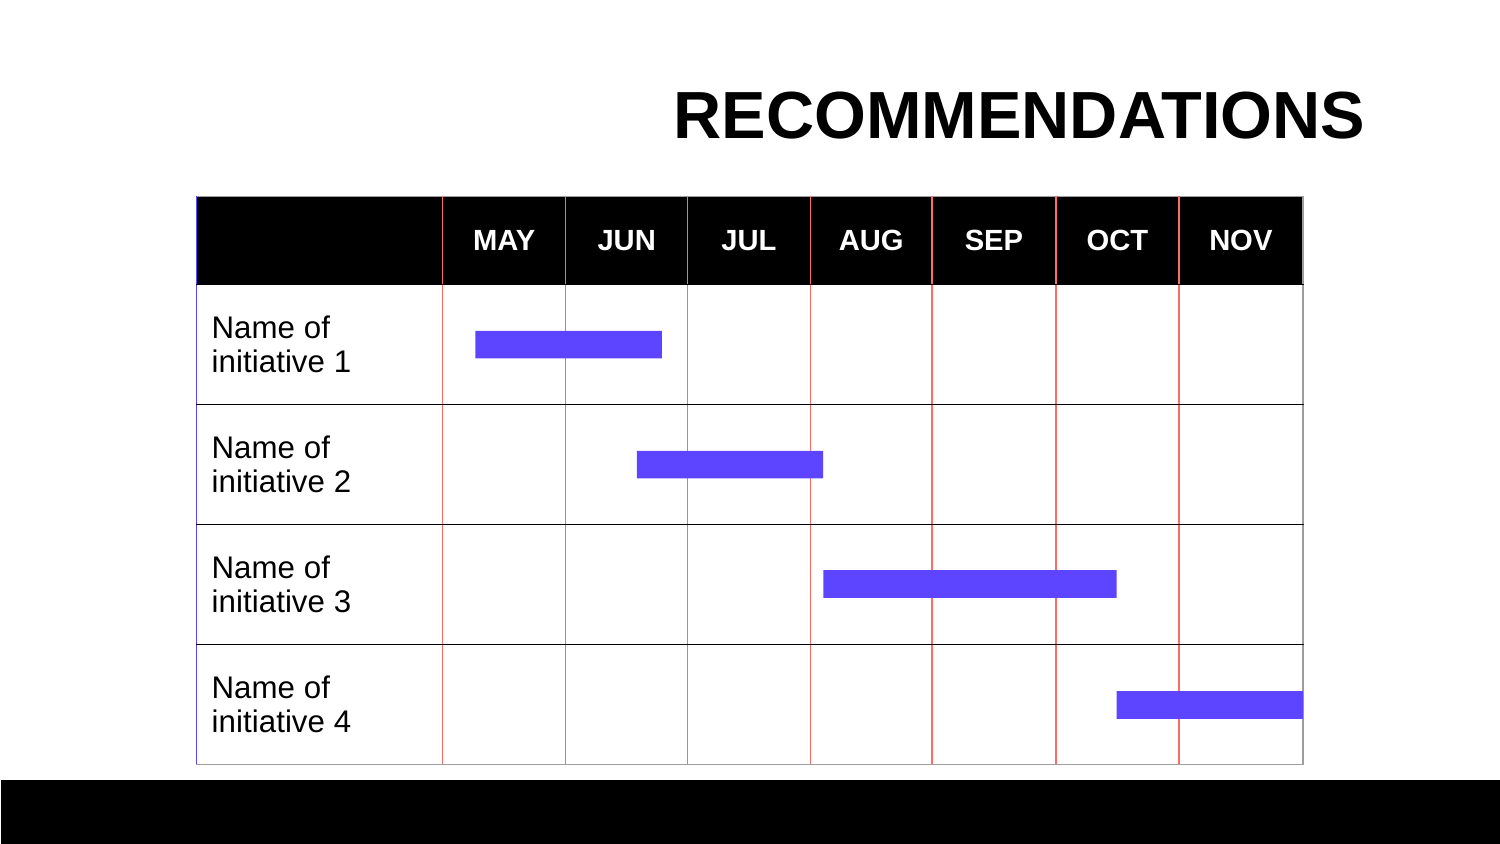

# RECOMMENDATIONS
|  | MAY | JUN | JUL | AUG | SEP | OCT | NOV |
| --- | --- | --- | --- | --- | --- | --- | --- |
| Name of initiative 1 |  |  |  |  |  |  |  |
| Name of initiative 2 |  |  |  |  |  |  |  |
| Name of initiative 3 |  |  |  |  |  |  |  |
| Name of initiative 4 |  |  |  |  |  |  |  |